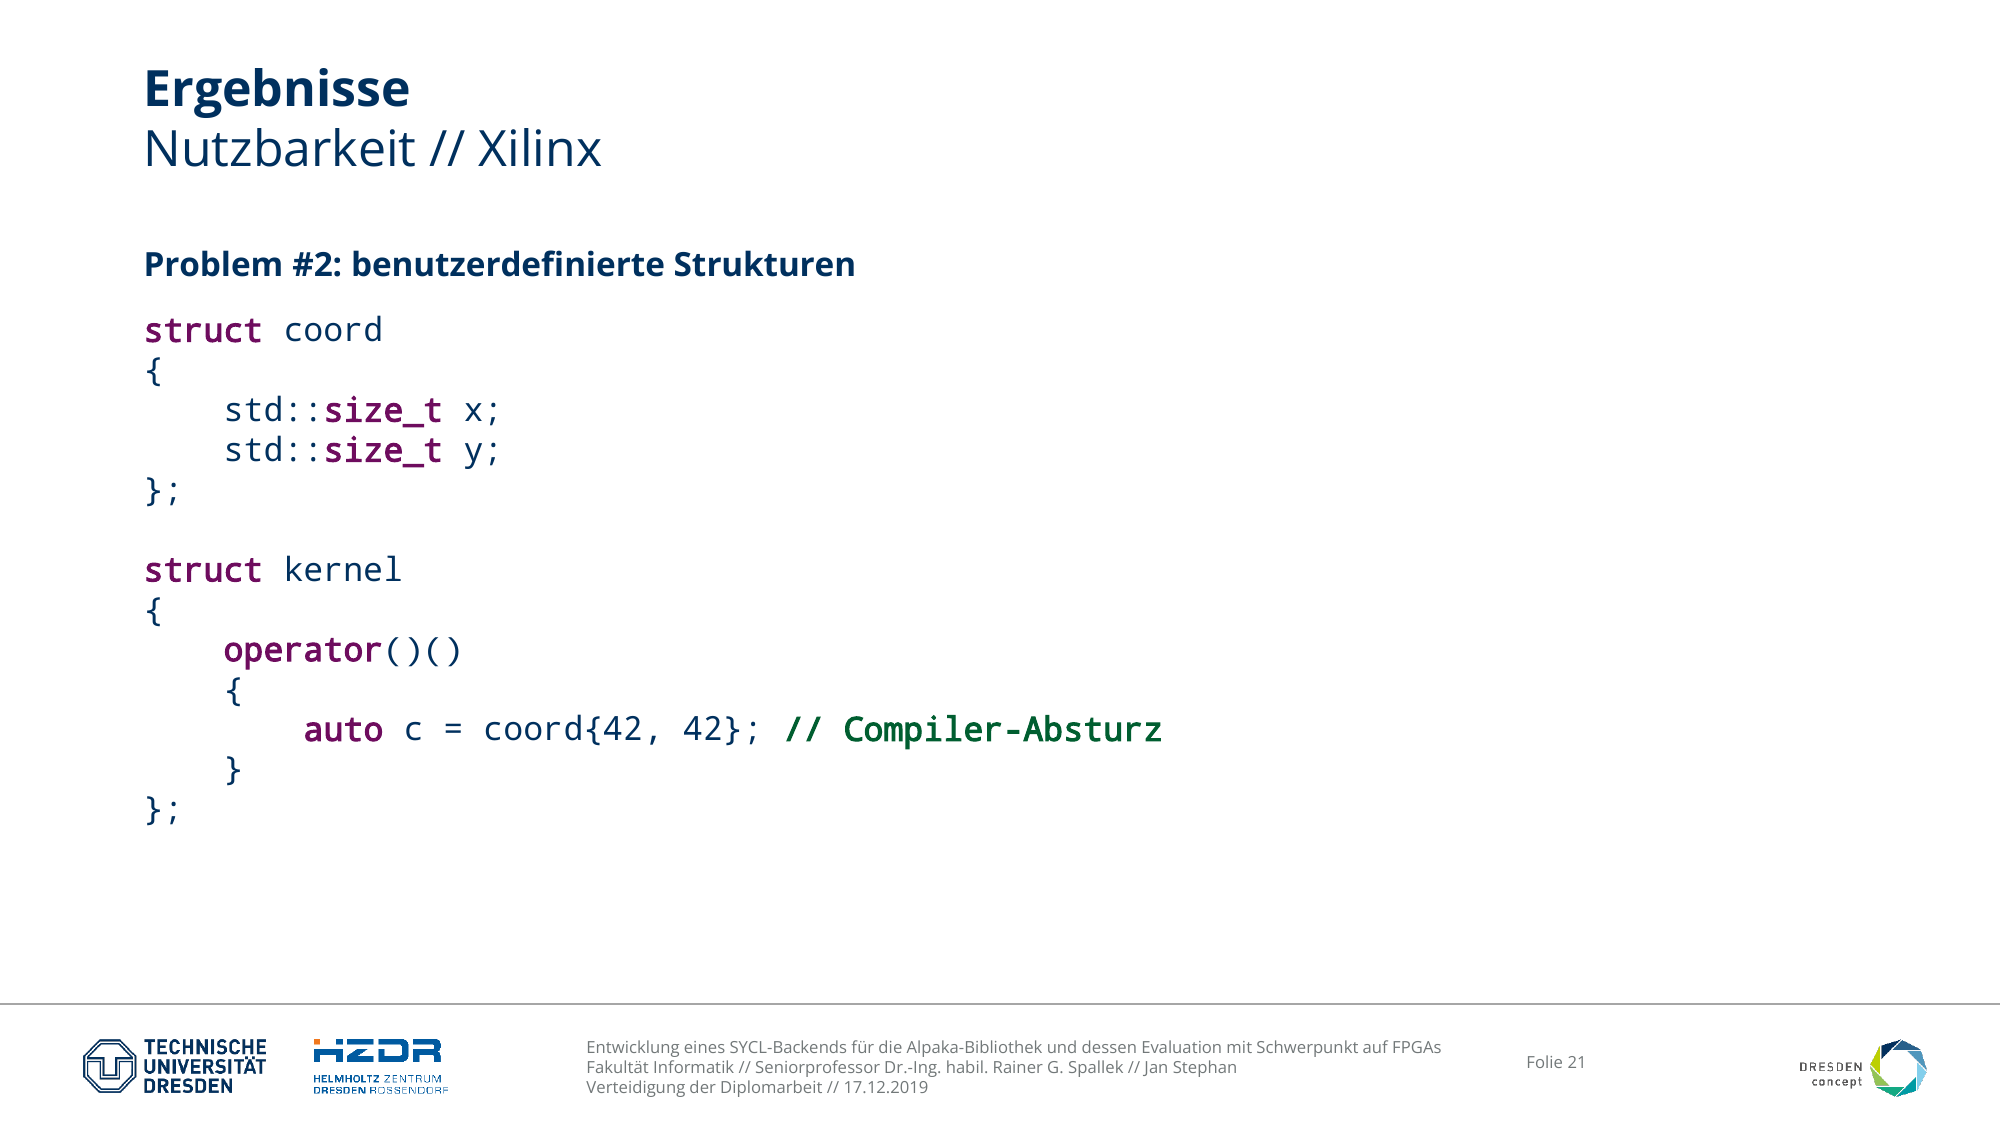

# Ergebnisse Nutzbarkeit // Xilinx
Problem #2: benutzerdefinierte Strukturen
struct coord
{
    std::size_t x;
    std::size_t y;
};

struct kernel
{
    operator()()
    {
        auto c = coord{42, 42}; // Compiler-Absturz
    }
};